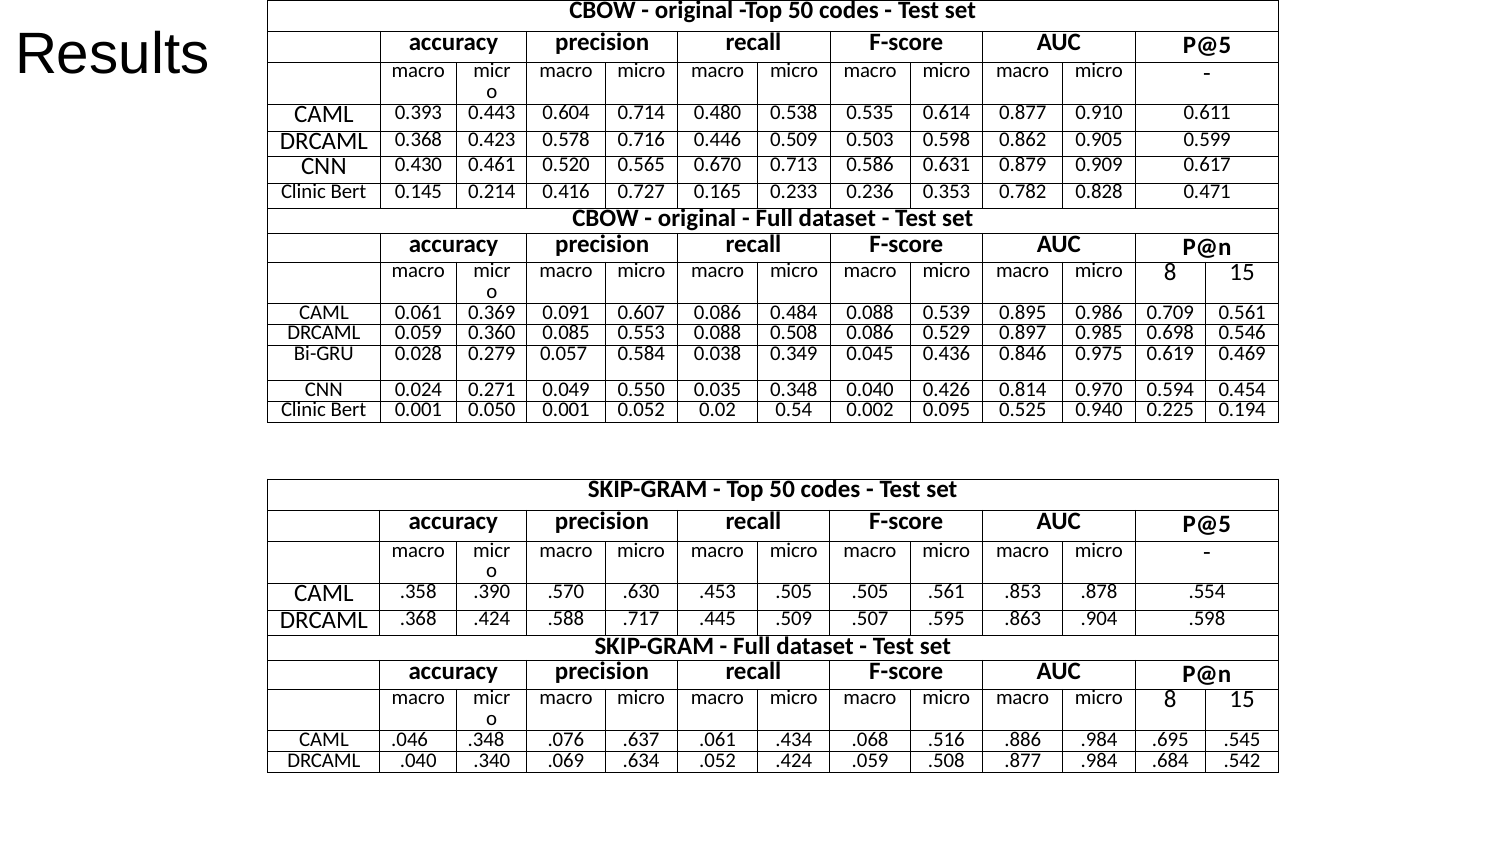

# Results
| CBOW - original -Top 50 codes - Test set |  |  |  |  |  |  |  |  |  |  |  |  |
| --- | --- | --- | --- | --- | --- | --- | --- | --- | --- | --- | --- | --- |
|  | accuracy |  | precision |  | recall |  | F-score |  | AUC |  | P@5 |  |
|  | macro | micro | macro | micro | macro | micro | macro | micro | macro | micro | - |  |
| CAML | 0.393 | 0.443 | 0.604 | 0.714 | 0.480 | 0.538 | 0.535 | 0.614 | 0.877 | 0.910 | 0.611 |  |
| DRCAML | 0.368 | 0.423 | 0.578 | 0.716 | 0.446 | 0.509 | 0.503 | 0.598 | 0.862 | 0.905 | 0.599 |  |
| CNN | 0.430 | 0.461 | 0.520 | 0.565 | 0.670 | 0.713 | 0.586 | 0.631 | 0.879 | 0.909 | 0.617 |  |
| Clinic Bert | 0.145 | 0.214 | 0.416 | 0.727 | 0.165 | 0.233 | 0.236 | 0.353 | 0.782 | 0.828 | 0.471 |  |
| CBOW - original - Full dataset - Test set |  |  |  |  |  |  |  |  |  |  |  |  |
|  | accuracy |  | precision |  | recall |  | F-score |  | AUC |  | P@n |  |
|  | macro | micro | macro | micro | macro | micro | macro | micro | macro | micro | 8 | 15 |
| CAML | 0.061 | 0.369 | 0.091 | 0.607 | 0.086 | 0.484 | 0.088 | 0.539 | 0.895 | 0.986 | 0.709 | 0.561 |
| DRCAML | 0.059 | 0.360 | 0.085 | 0.553 | 0.088 | 0.508 | 0.086 | 0.529 | 0.897 | 0.985 | 0.698 | 0.546 |
| Bi-GRU | 0.028 | 0.279 | 0.057 | 0.584 | 0.038 | 0.349 | 0.045 | 0.436 | 0.846 | 0.975 | 0.619 | 0.469 |
| CNN | 0.024 | 0.271 | 0.049 | 0.550 | 0.035 | 0.348 | 0.040 | 0.426 | 0.814 | 0.970 | 0.594 | 0.454 |
| Clinic Bert | 0.001 | 0.050 | 0.001 | 0.052 | 0.02 | 0.54 | 0.002 | 0.095 | 0.525 | 0.940 | 0.225 | 0.194 |
| SKIP-GRAM - Top 50 codes - Test set |  |  |  |  |  |  |  |  |  |  |  |  |
| --- | --- | --- | --- | --- | --- | --- | --- | --- | --- | --- | --- | --- |
|  | accuracy |  | precision |  | recall |  | F-score |  | AUC |  | P@5 |  |
|  | macro | micro | macro | micro | macro | micro | macro | micro | macro | micro | - |  |
| CAML | .358 | .390 | .570 | .630 | .453 | .505 | .505 | .561 | .853 | .878 | .554 |  |
| DRCAML | .368 | .424 | .588 | .717 | .445 | .509 | .507 | .595 | .863 | .904 | .598 |  |
| SKIP-GRAM - Full dataset - Test set |  |  |  |  |  |  |  |  |  |  |  |  |
|  | accuracy |  | precision |  | recall |  | F-score |  | AUC |  | P@n |  |
|  | macro | micro | macro | micro | macro | micro | macro | micro | macro | micro | 8 | 15 |
| CAML | .046 | .348 | .076 | .637 | .061 | .434 | .068 | .516 | .886 | .984 | .695 | .545 |
| DRCAML | .040 | .340 | .069 | .634 | .052 | .424 | .059 | .508 | .877 | .984 | .684 | .542 |